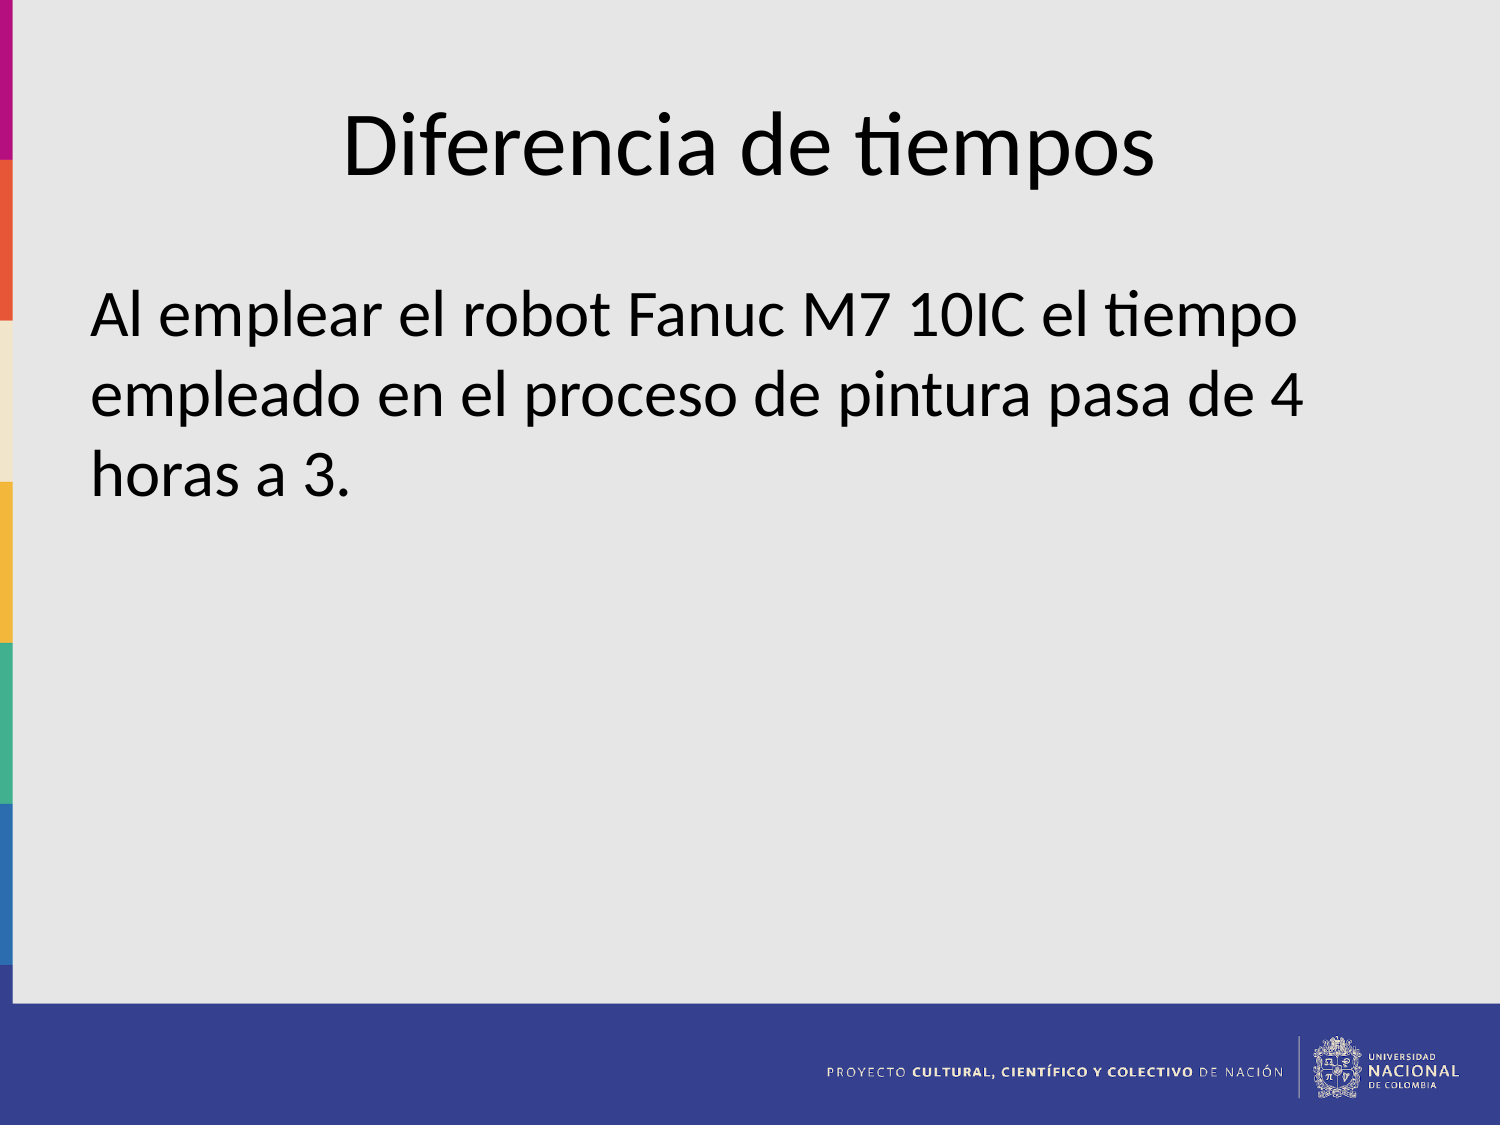

# Diferencia de tiempos
Al emplear el robot Fanuc M7 10IC el tiempo empleado en el proceso de pintura pasa de 4 horas a 3.